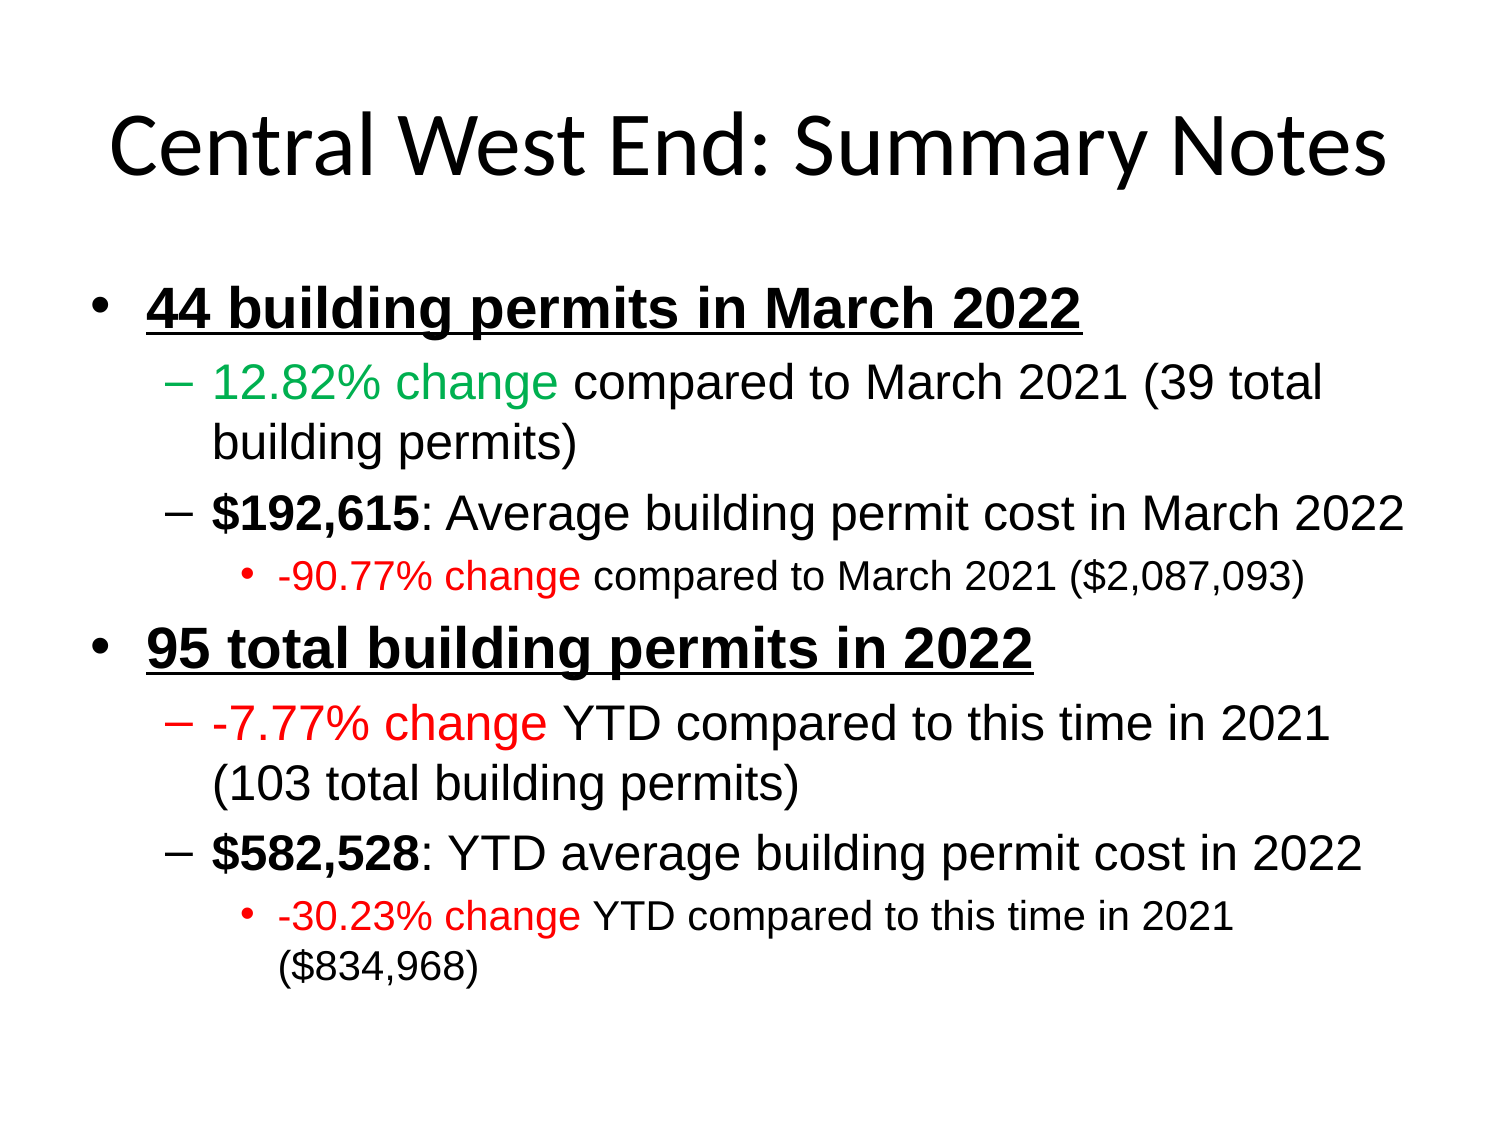

# Central West End: Summary Notes
44 building permits in March 2022
12.82% change compared to March 2021 (39 total building permits)
$192,615: Average building permit cost in March 2022
-90.77% change compared to March 2021 ($2,087,093)
95 total building permits in 2022
-7.77% change YTD compared to this time in 2021 (103 total building permits)
$582,528: YTD average building permit cost in 2022
-30.23% change YTD compared to this time in 2021 ($834,968)